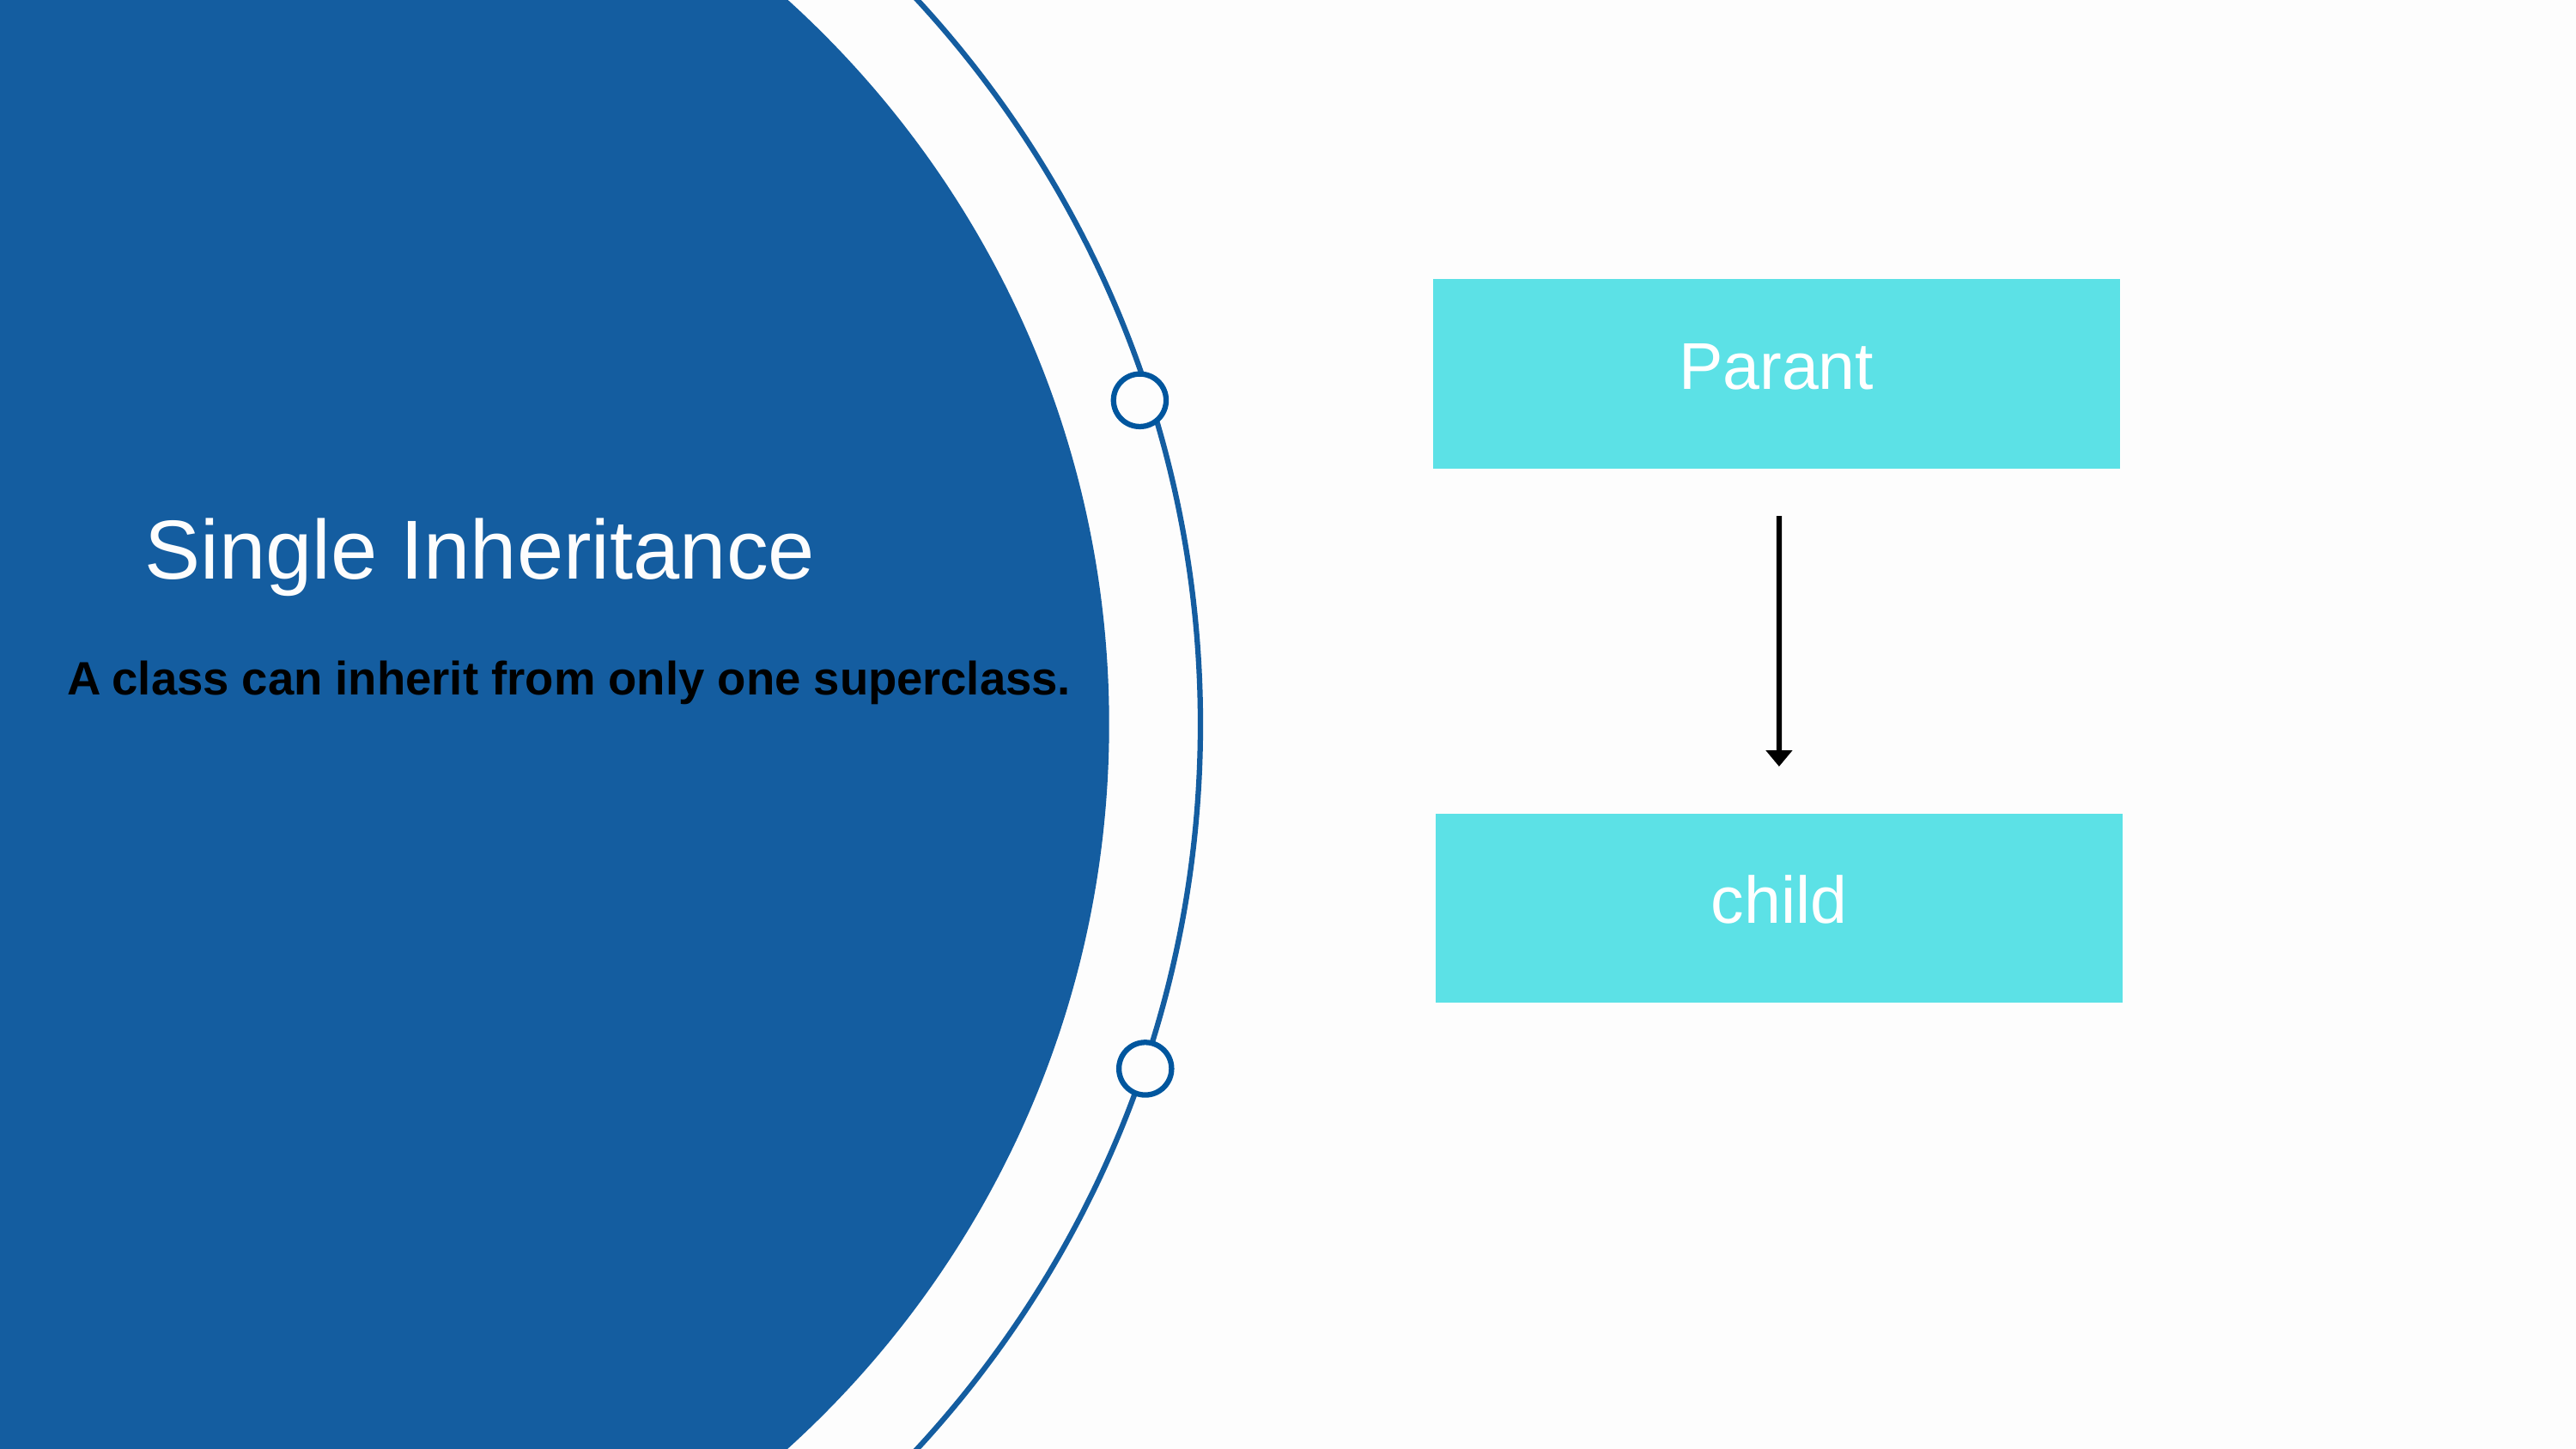

Parant

Single Inheritance

A class can inherit from only one superclass.

child